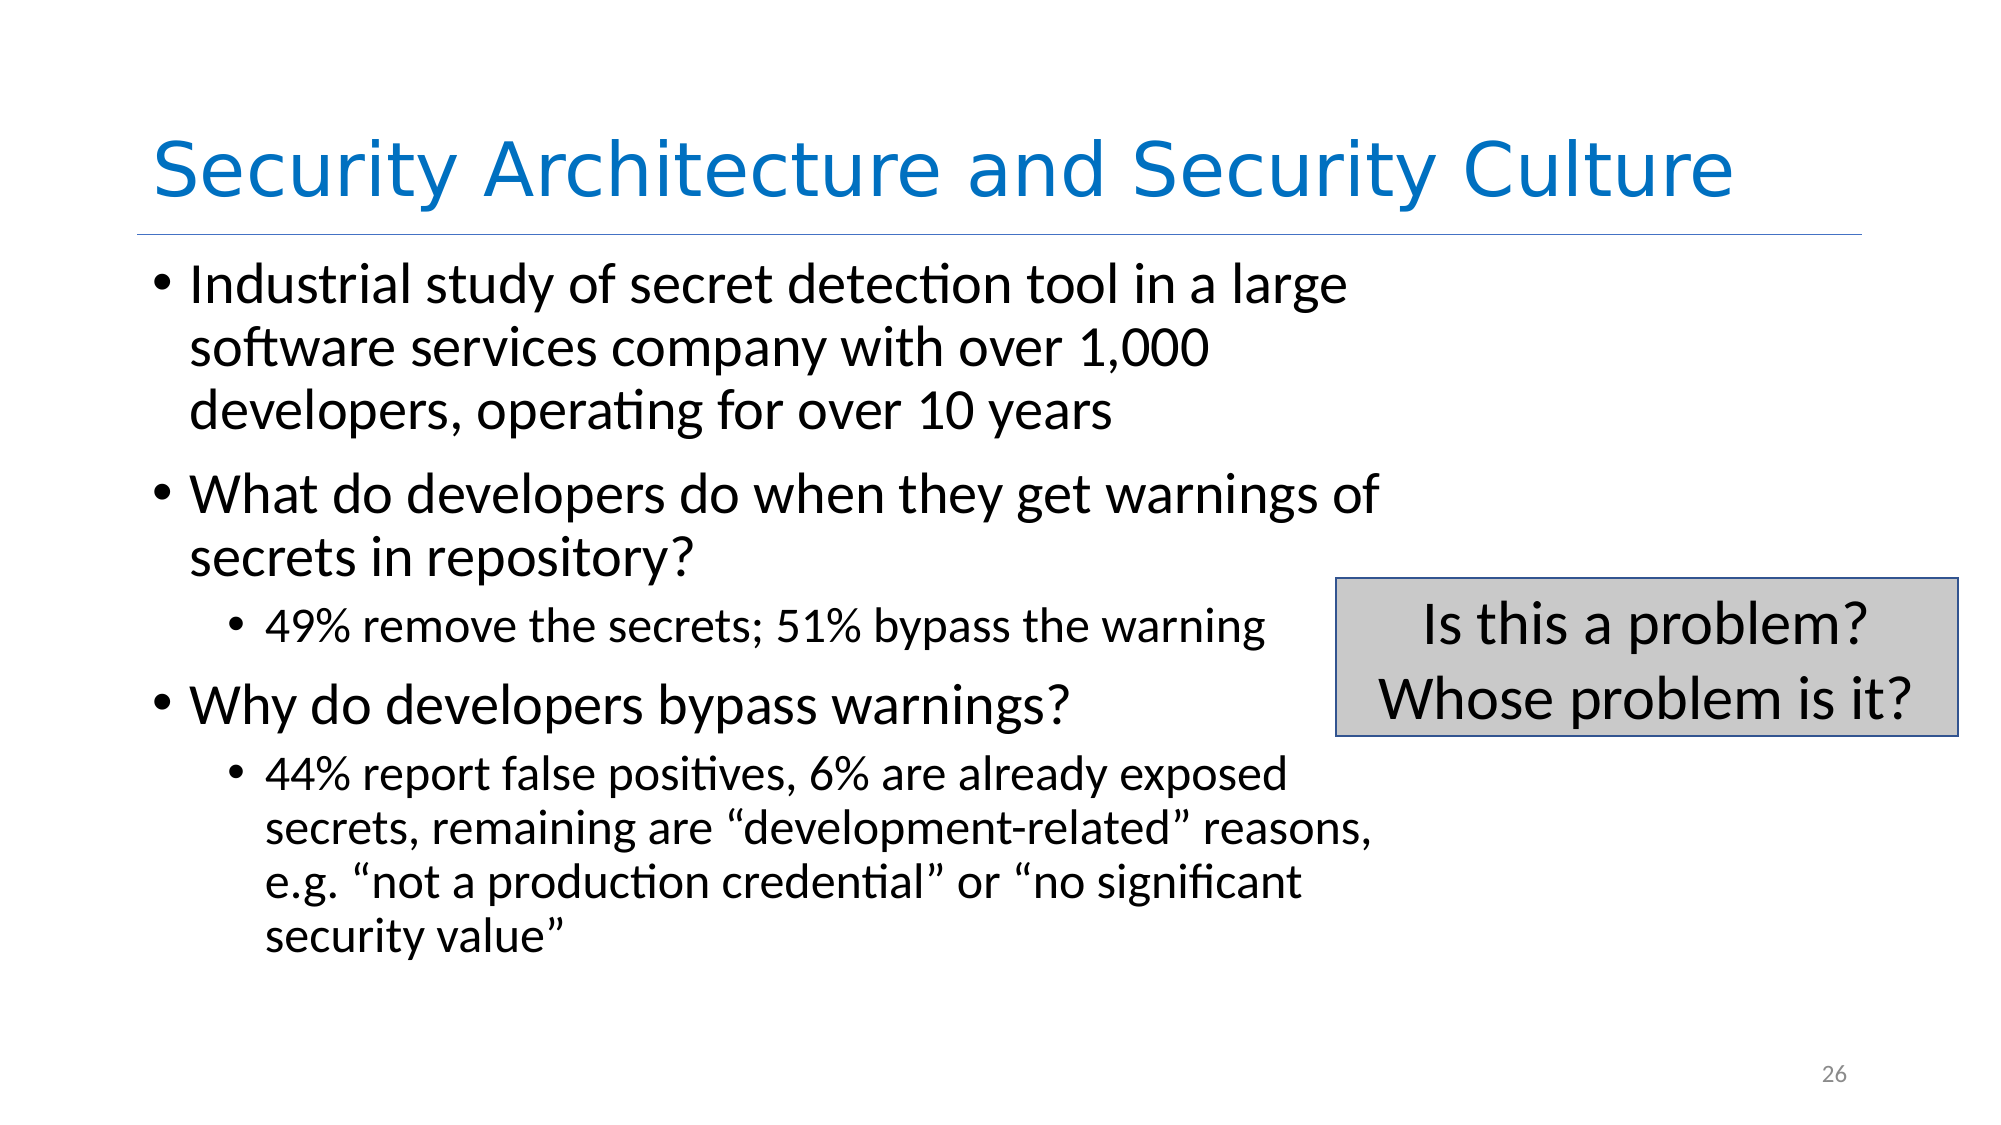

# Security Architecture and Security Culture
Industrial study of secret detection tool in a large software services company with over 1,000 developers, operating for over 10 years
What do developers do when they get warnings of secrets in repository?
49% remove the secrets; 51% bypass the warning
Why do developers bypass warnings?
44% report false positives, 6% are already exposed secrets, remaining are “development-related” reasons, e.g. “not a production credential” or “no significant security value”

Is this a problem? Whose problem is it?
26